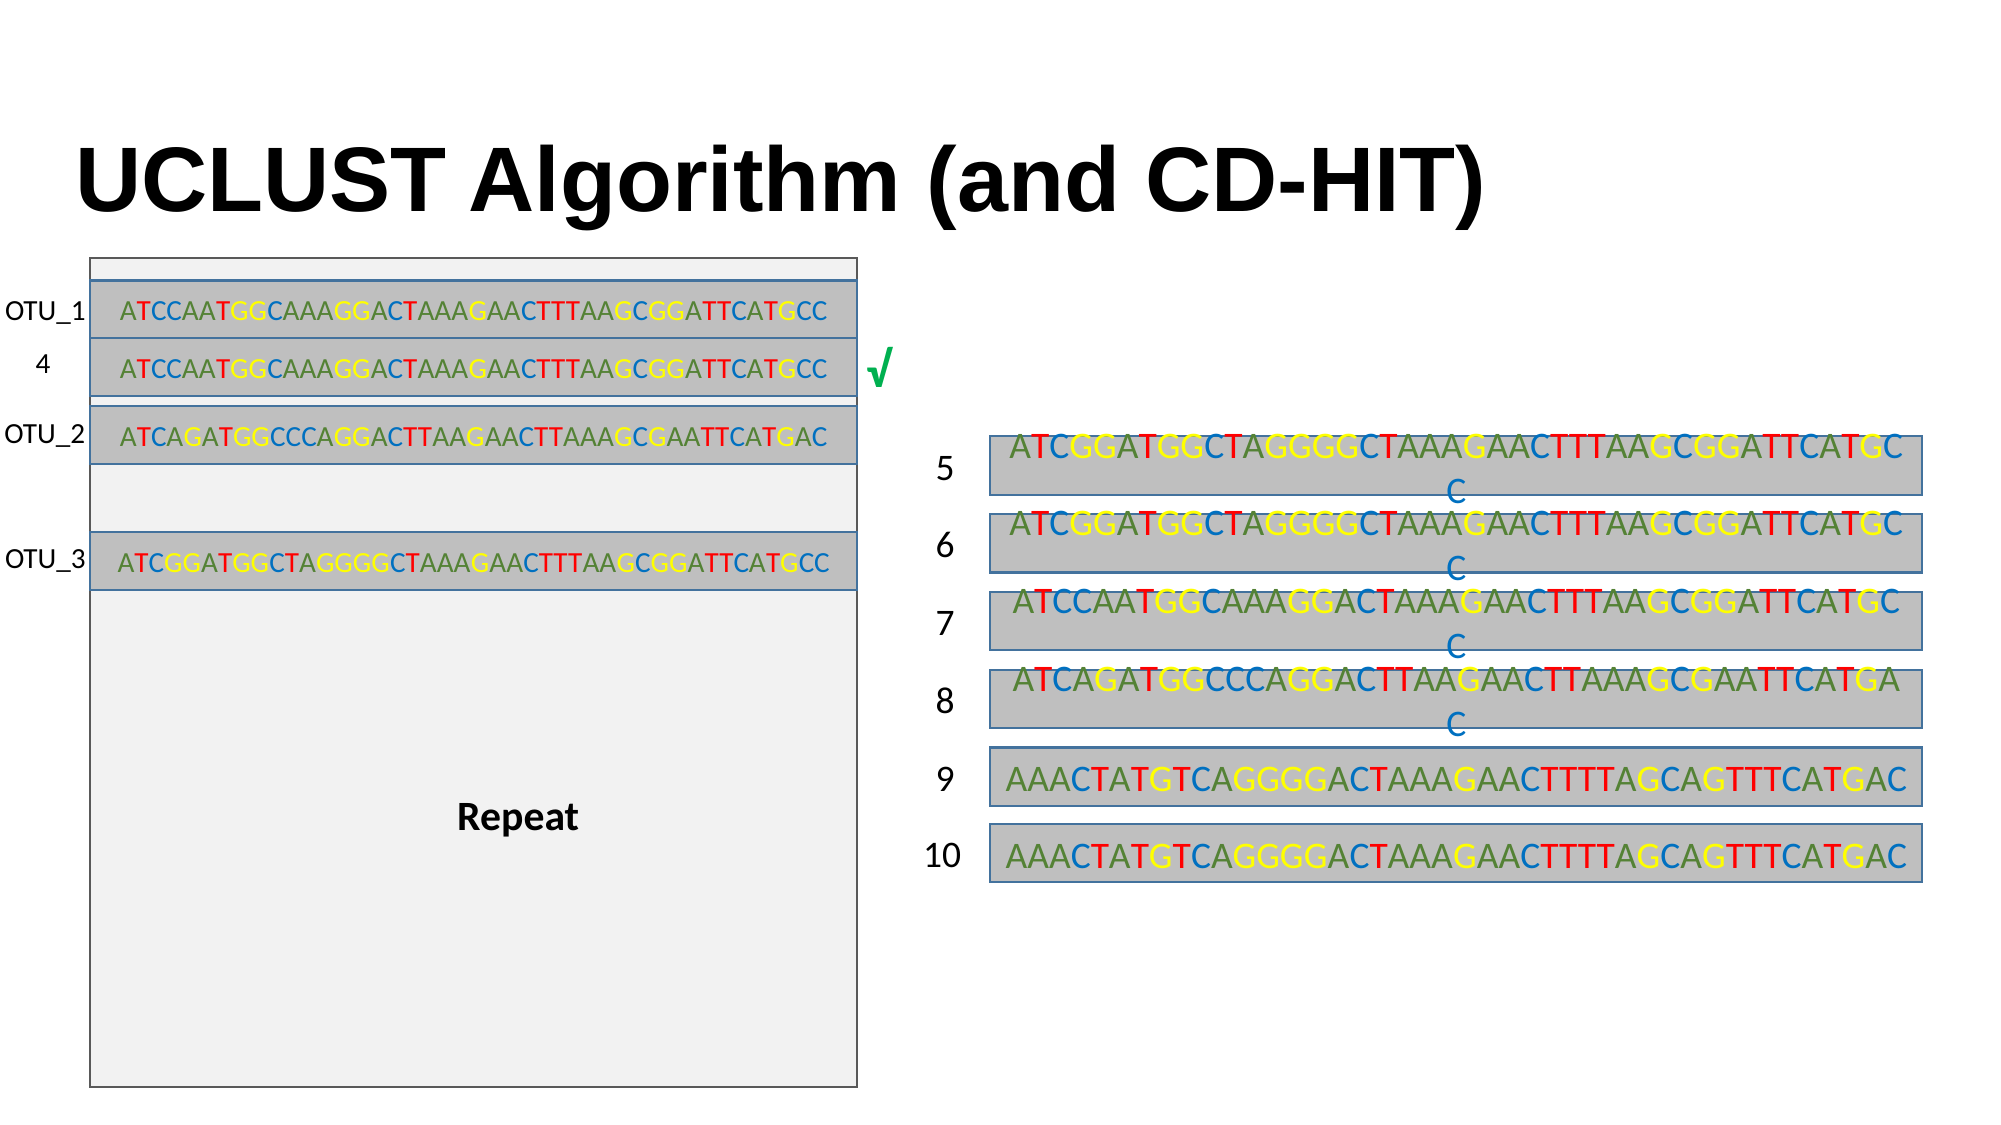

UCLUST Algorithm (and CD-HIT)

ATCCAATGGCAAAGGACTAAAGAACTTTAAGCGGATTCATGCC

OTU_1
√
4
ATCCAATGGCAAAGGACTAAAGAACTTTAAGCGGATTCATGCC

ATCAGATGGCCCAGGACTTAAGAACTTAAAGCGAATTCATGAC
OTU_2
5
ATCGGATGGCTAGGGGCTAAAGAACTTTAAGCGGATTCATGCC
6
ATCGGATGGCTAGGGGCTAAAGAACTTTAAGCGGATTCATGCC

ATCGGATGGCTAGGGGCTAAAGAACTTTAAGCGGATTCATGCC
OTU_3
7
ATCCAATGGCAAAGGACTAAAGAACTTTAAGCGGATTCATGCC
8
ATCAGATGGCCCAGGACTTAAGAACTTAAAGCGAATTCATGAC
9
AAACTATGTCAGGGGACTAAAGAACTTTTAGCAGTTTCATGAC
Repeat
10
AAACTATGTCAGGGGACTAAAGAACTTTTAGCAGTTTCATGAC